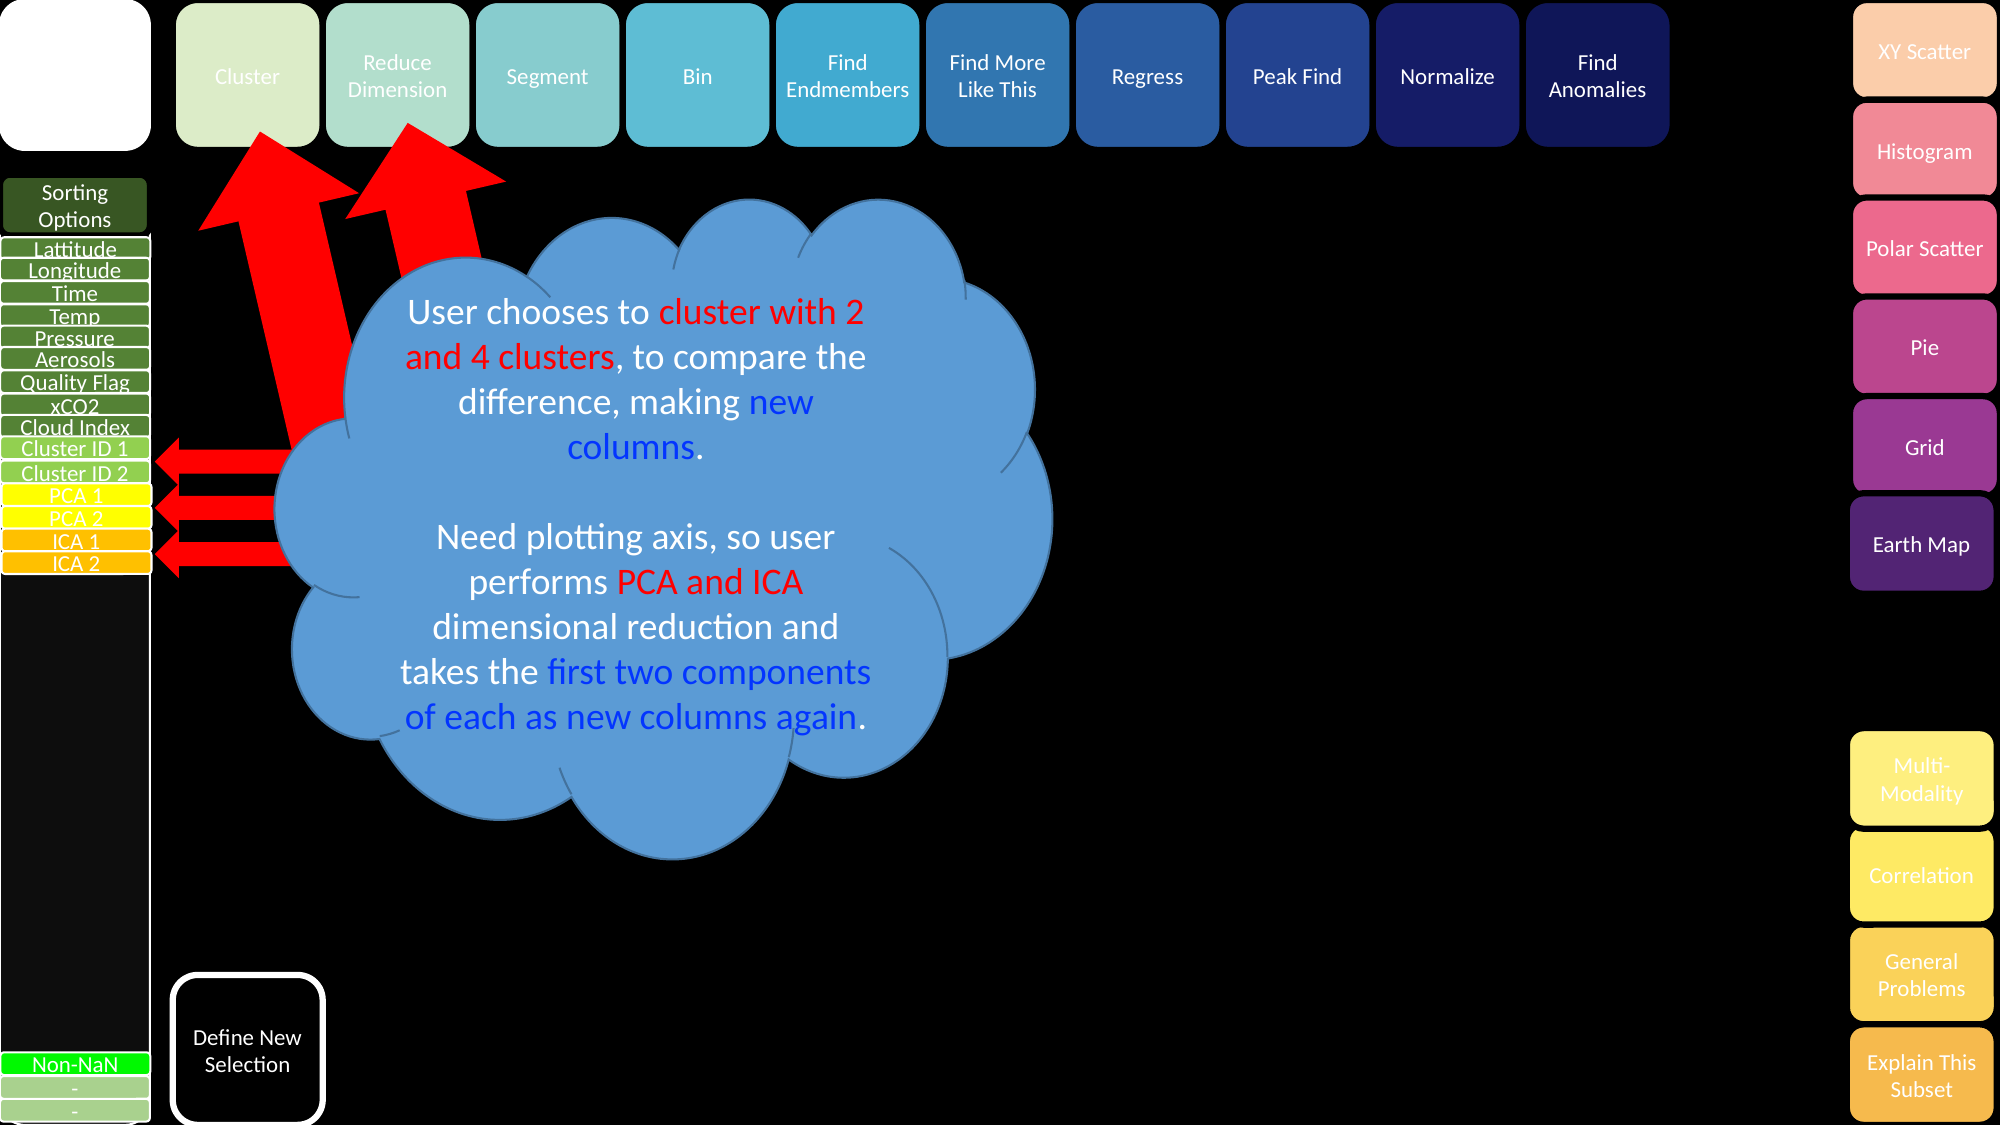

Datasets Available
/
Apply Cutoff
Cluster
Reduce Dimension
Segment
Bin
Find Endmembers
Find More Like This
Regress
Peak Find
Normalize
Find Anomalies
XY Scatter
Histogram

Sorting
Options
User chooses to cluster with 2 and 4 clusters, to compare the difference, making new columns.

Need plotting axis, so user performs PCA and ICA dimensional reduction and takes the first two components of each as new columns again.
Polar Scatter
Lattitude
Longitude

Time
Pie
Temp

Pressure
Aerosols

Quality Flag
xCO2
Grid
Cloud Index
Cluster ID 1
Cluster ID 2
PCA 1
Earth Map
PCA 2
ICA 1
ICA 2
Multi-
Modality
Correlation
General Problems
Define New
Selection
Explain This Subset
Non-NaN
-
-